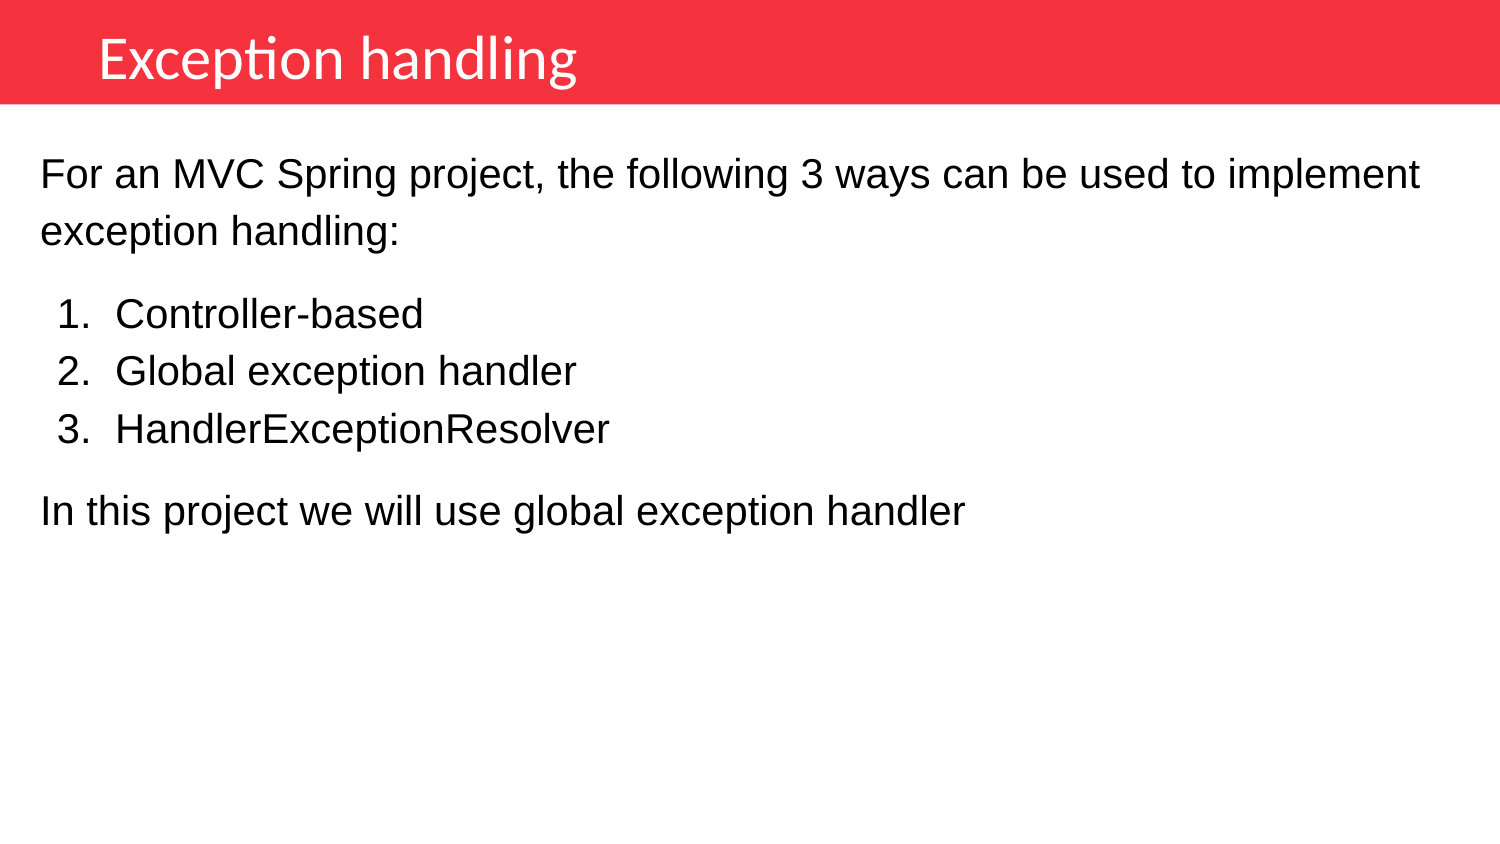

Exception handling

For an MVC Spring project, the following 3 ways can be used to implement exception handling:
Controller-based
Global exception handler
HandlerExceptionResolver
In this project we will use global exception handler